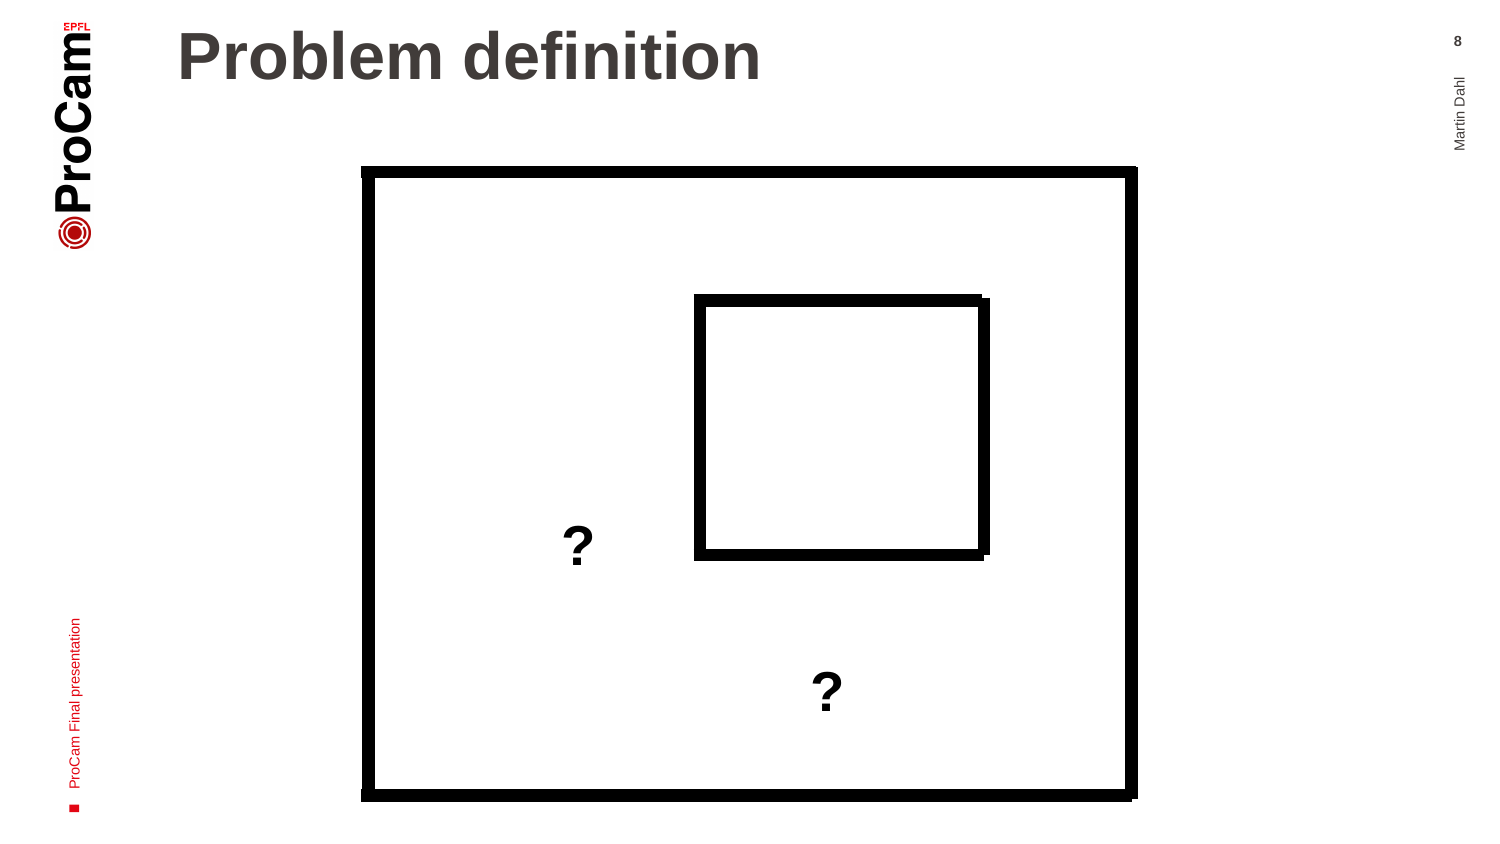

Problem definition
8
Martin Dahl
ProCam Final presentation
?
?